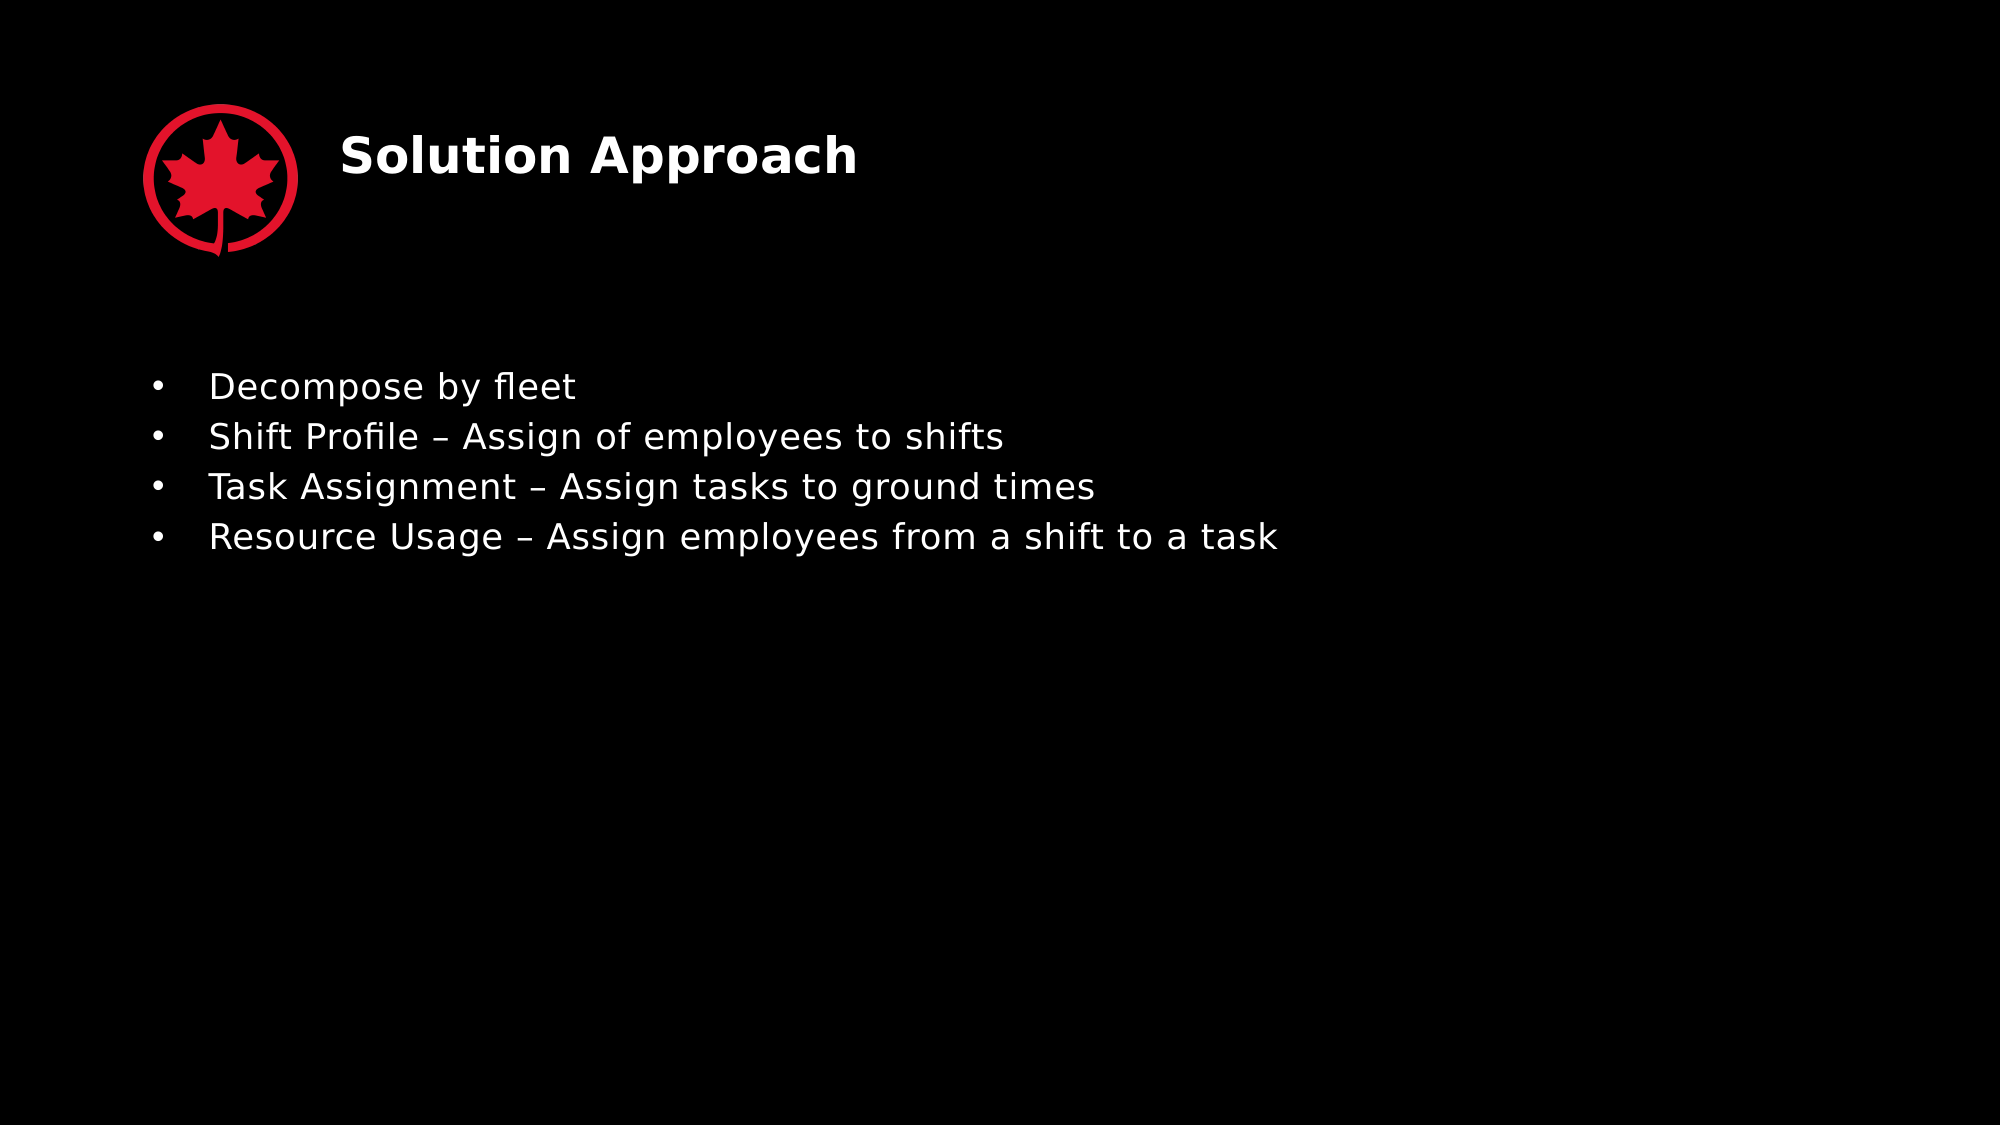

# Solution Approach

Decompose by fleet
Shift Profile – Assign of employees to shifts
Task Assignment – Assign tasks to ground times
Resource Usage – Assign employees from a shift to a task